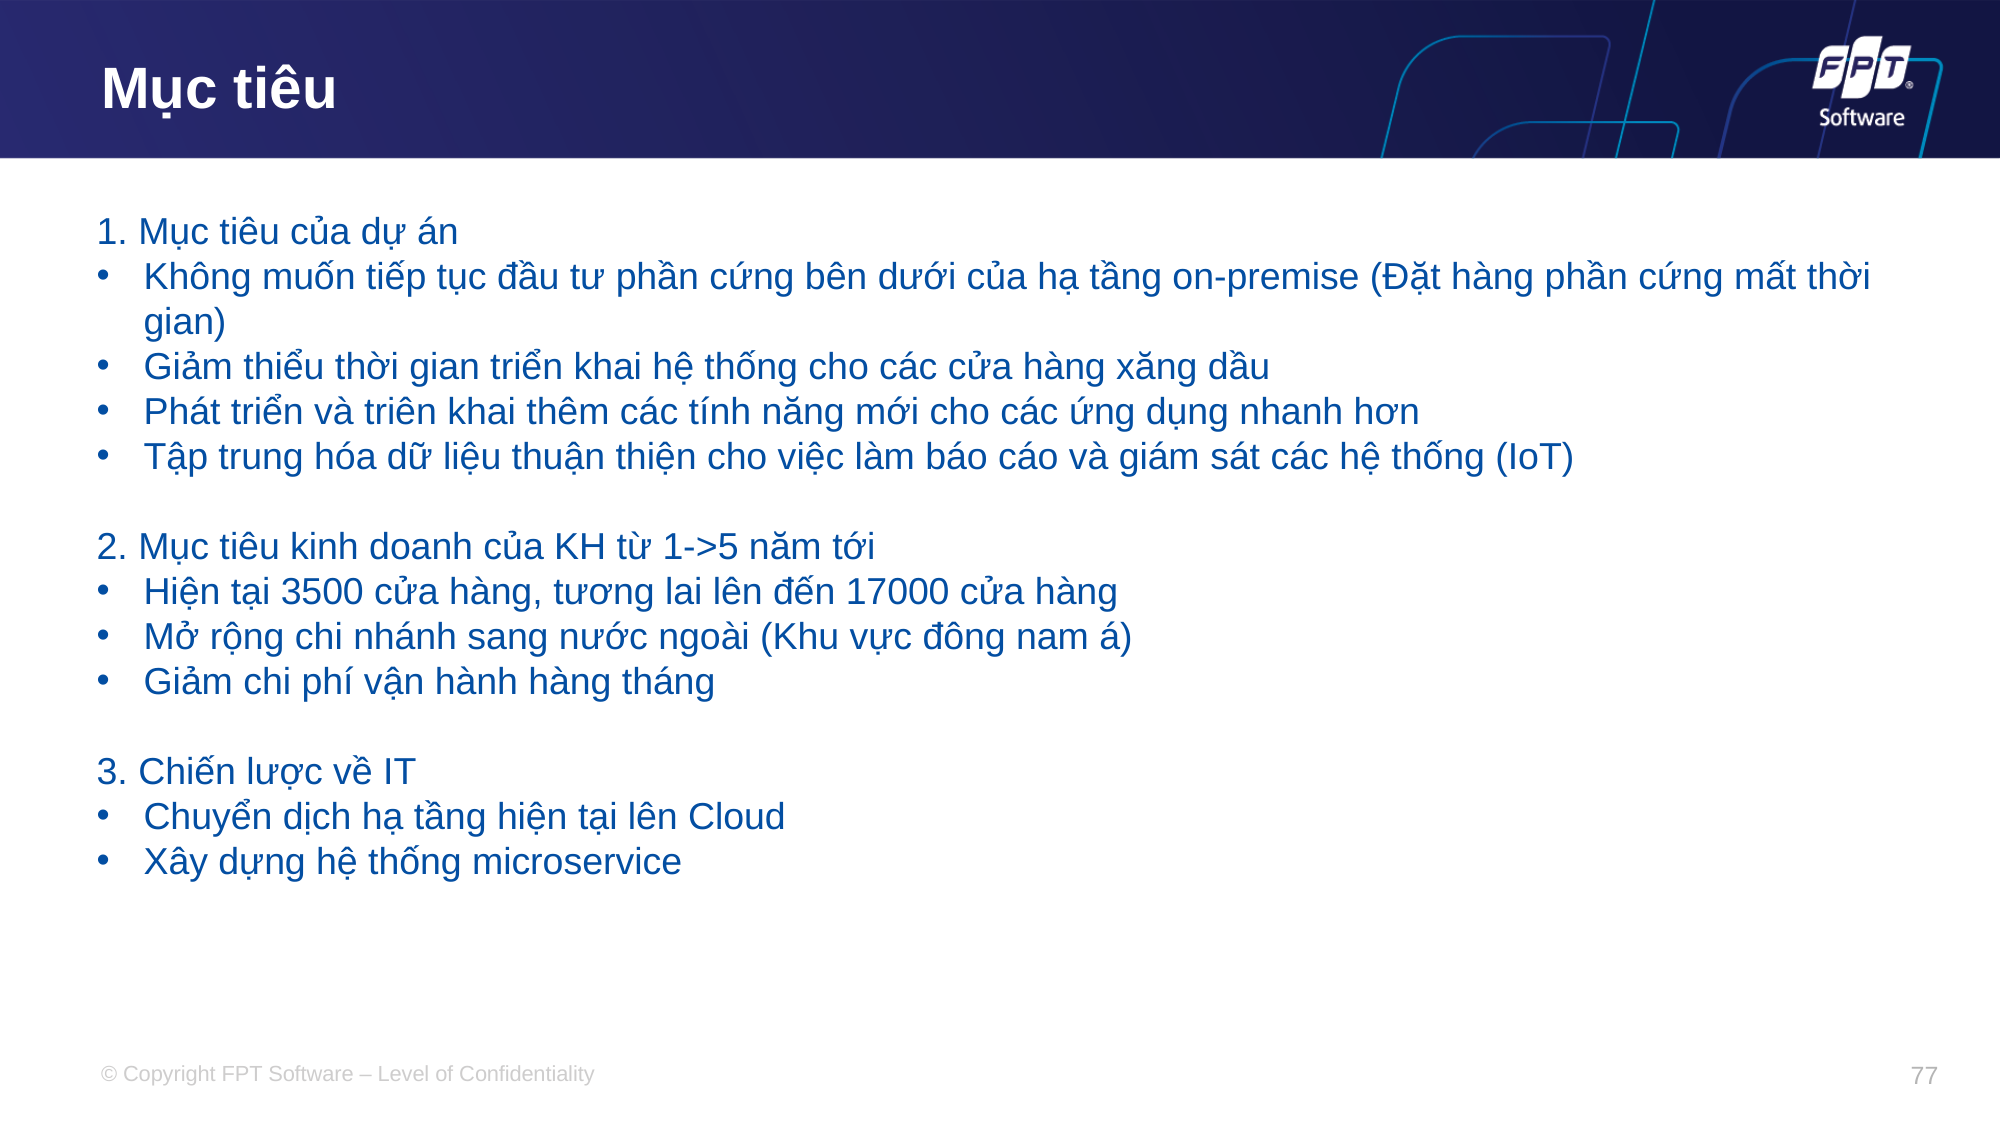

# Mục tiêu
1. Mục tiêu của dự án
Không muốn tiếp tục đầu tư phần cứng bên dưới của hạ tầng on-premise (Đặt hàng phần cứng mất thời gian)
Giảm thiểu thời gian triển khai hệ thống cho các cửa hàng xăng dầu
Phát triển và triên khai thêm các tính năng mới cho các ứng dụng nhanh hơn
Tập trung hóa dữ liệu thuận thiện cho việc làm báo cáo và giám sát các hệ thống (IoT)

2. Mục tiêu kinh doanh của KH từ 1->5 năm tới
Hiện tại 3500 cửa hàng, tương lai lên đến 17000 cửa hàng
Mở rộng chi nhánh sang nước ngoài (Khu vực đông nam á)
Giảm chi phí vận hành hàng tháng

3. Chiến lược về IT
Chuyển dịch hạ tầng hiện tại lên Cloud
Xây dựng hệ thống microservice
77